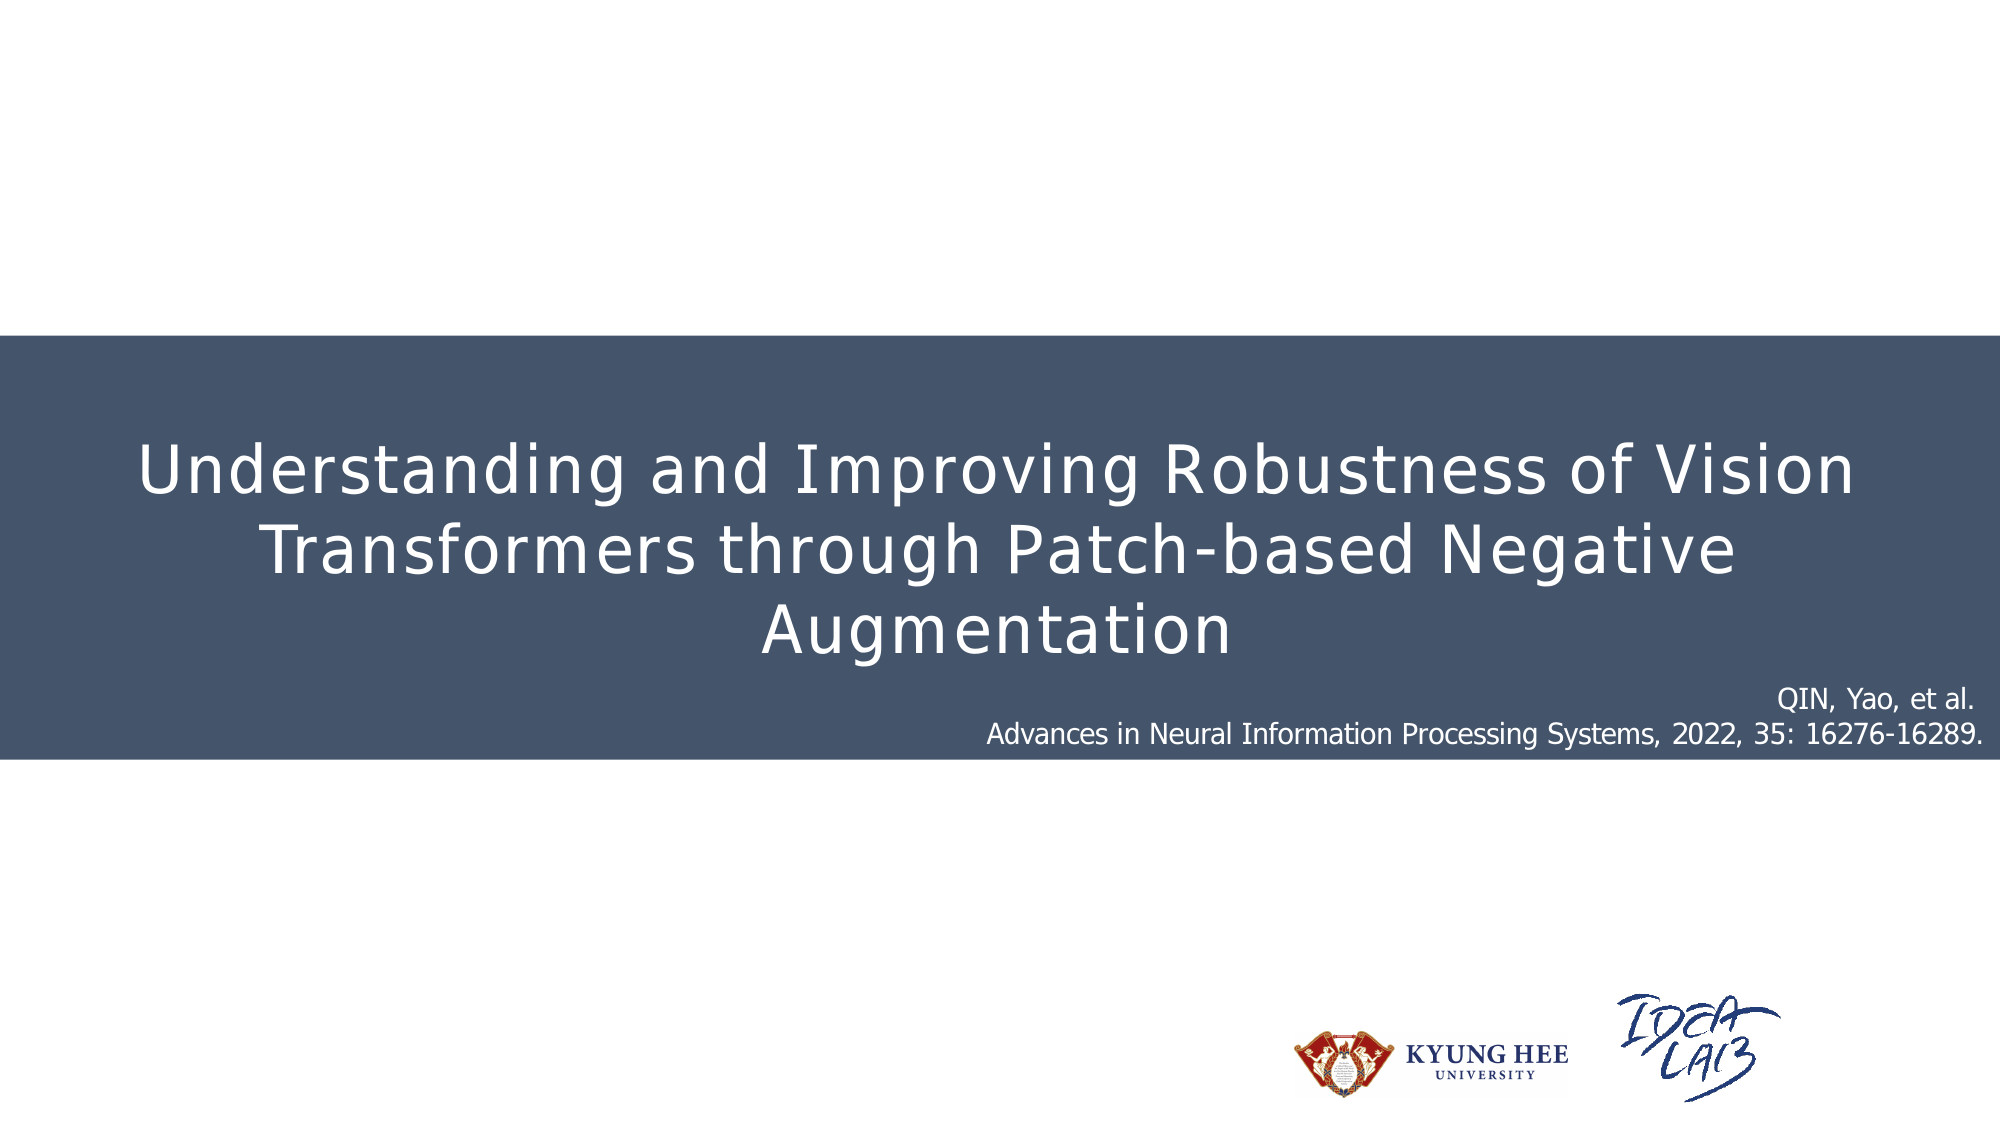

Understanding and Improving Robustness of Vision Transformers through Patch-based Negative Augmentation
QIN, Yao, et al.
Advances in Neural Information Processing Systems, 2022, 35: 16276-16289.